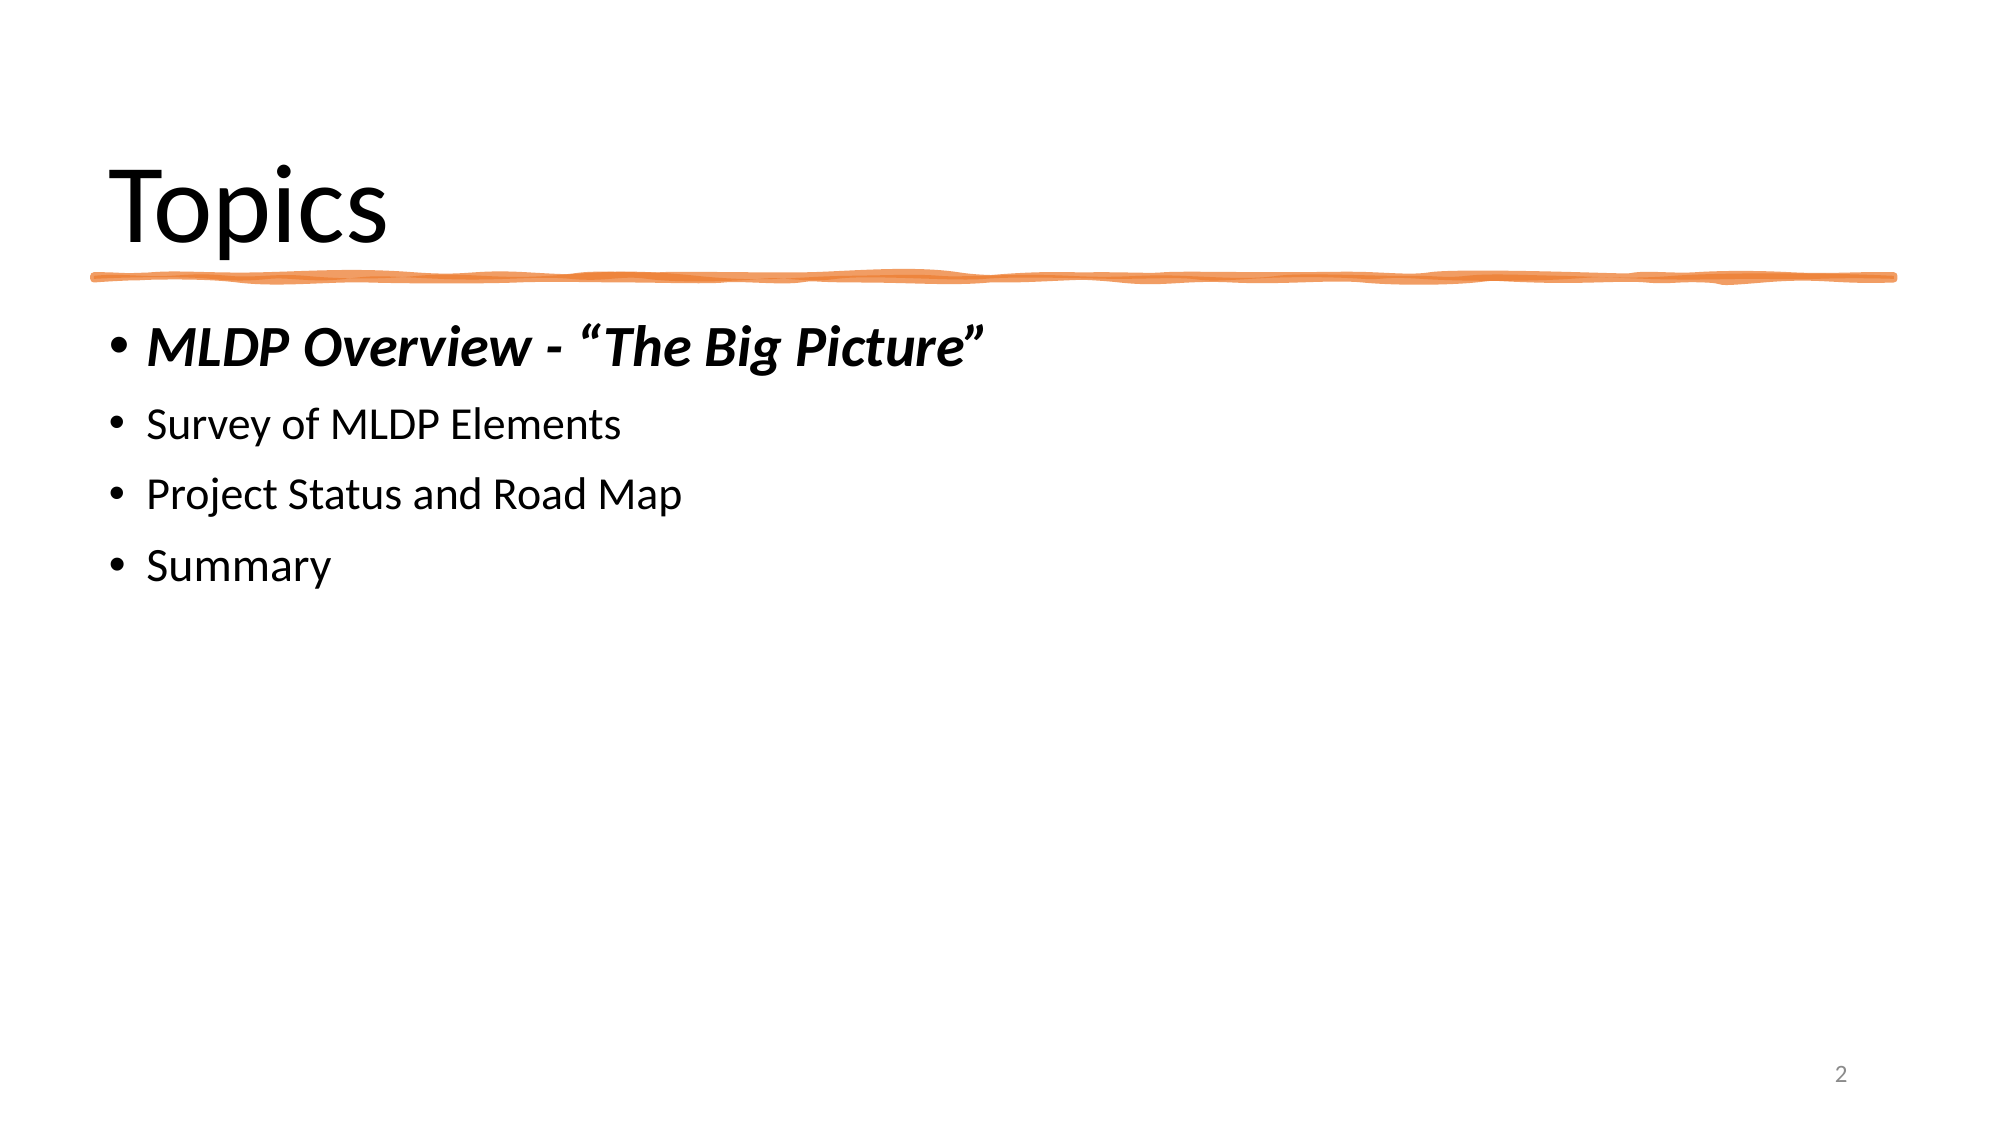

# Topics

MLDP Overview - “The Big Picture”
Survey of MLDP Elements
Project Status and Road Map
Summary
2